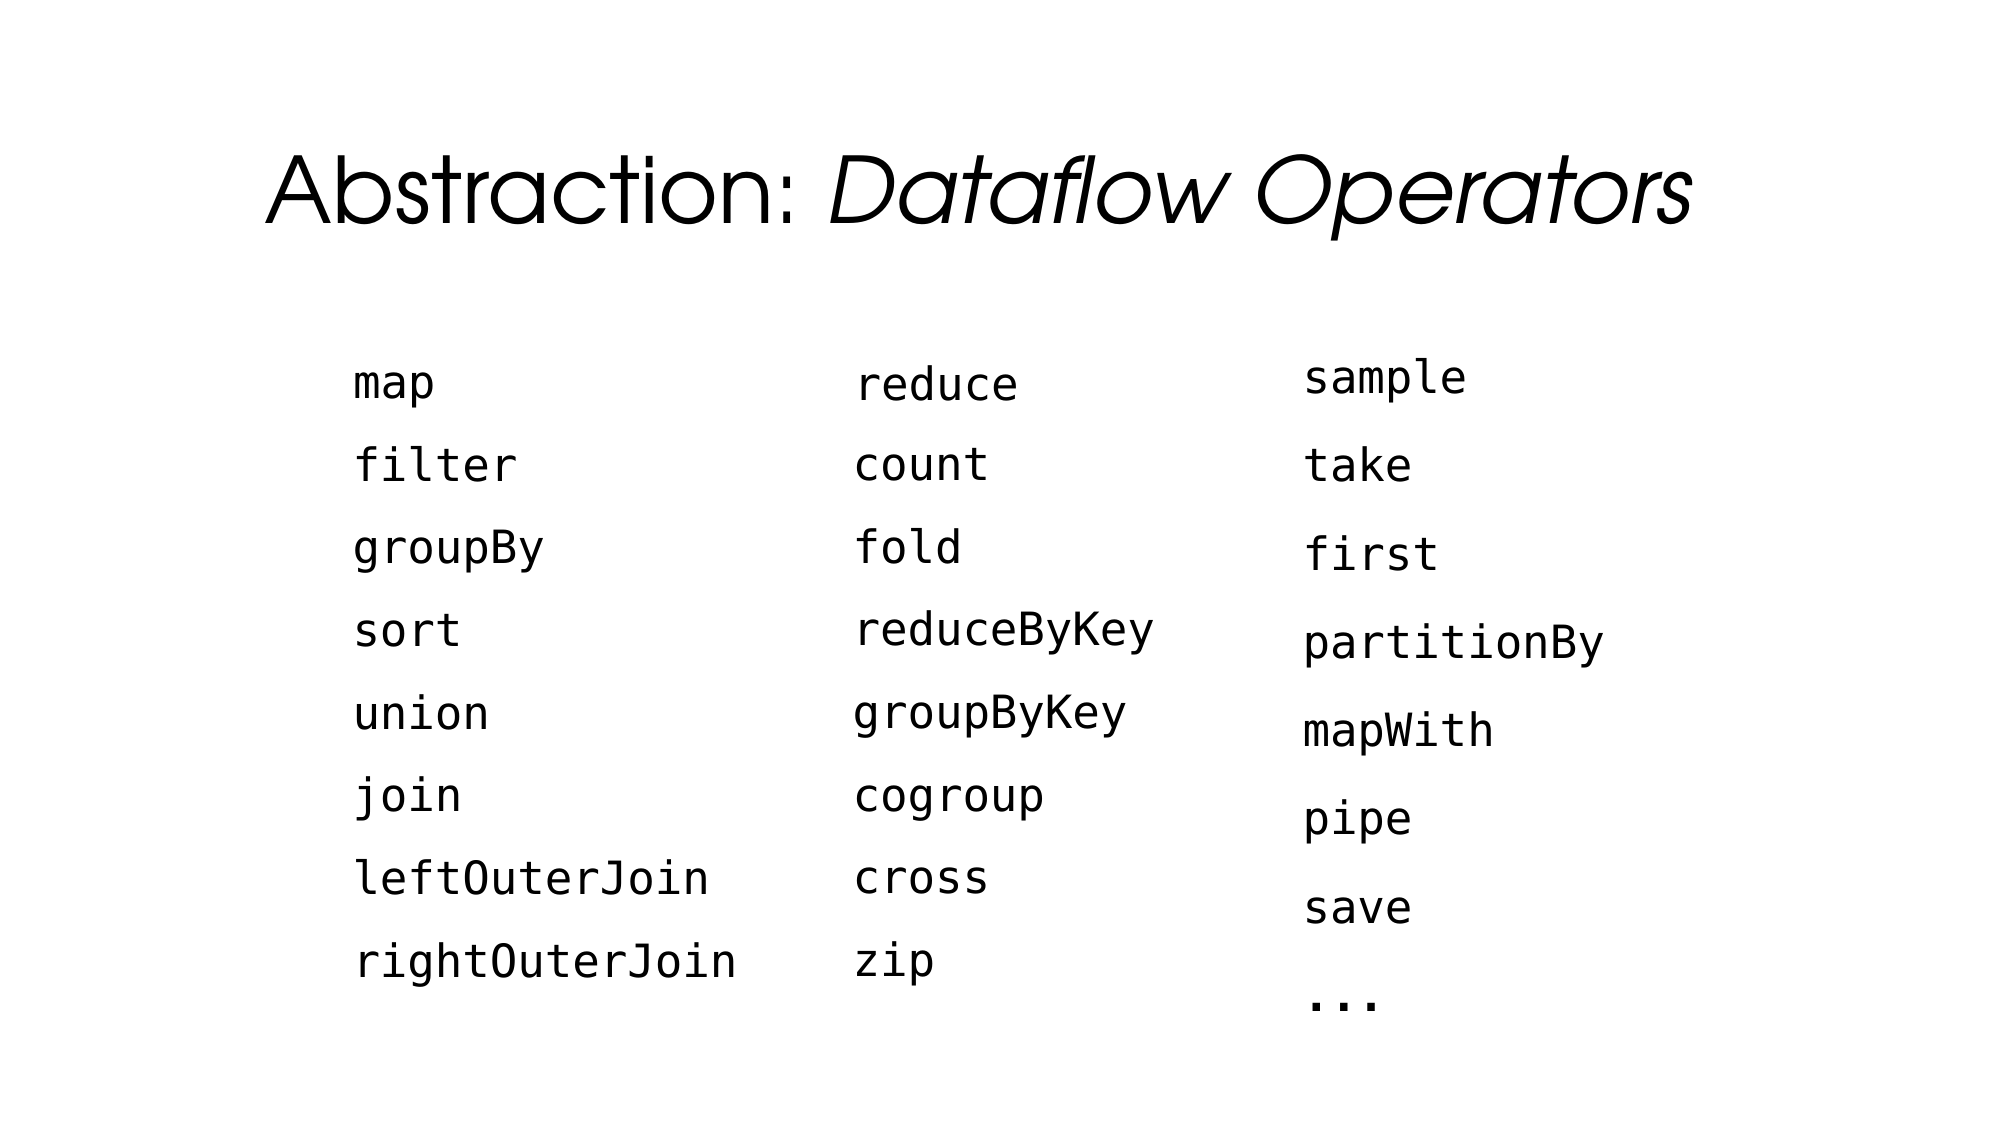

# Abstraction: Dataflow Operators
sample
take
first
partitionBy
mapWith
pipe
save
...

count
fold
reduceByKey
groupByKey
cogroup
cross
zip

filter
groupBy
sort
union
join
leftOuterJoin
rightOuterJoin
map
reduce